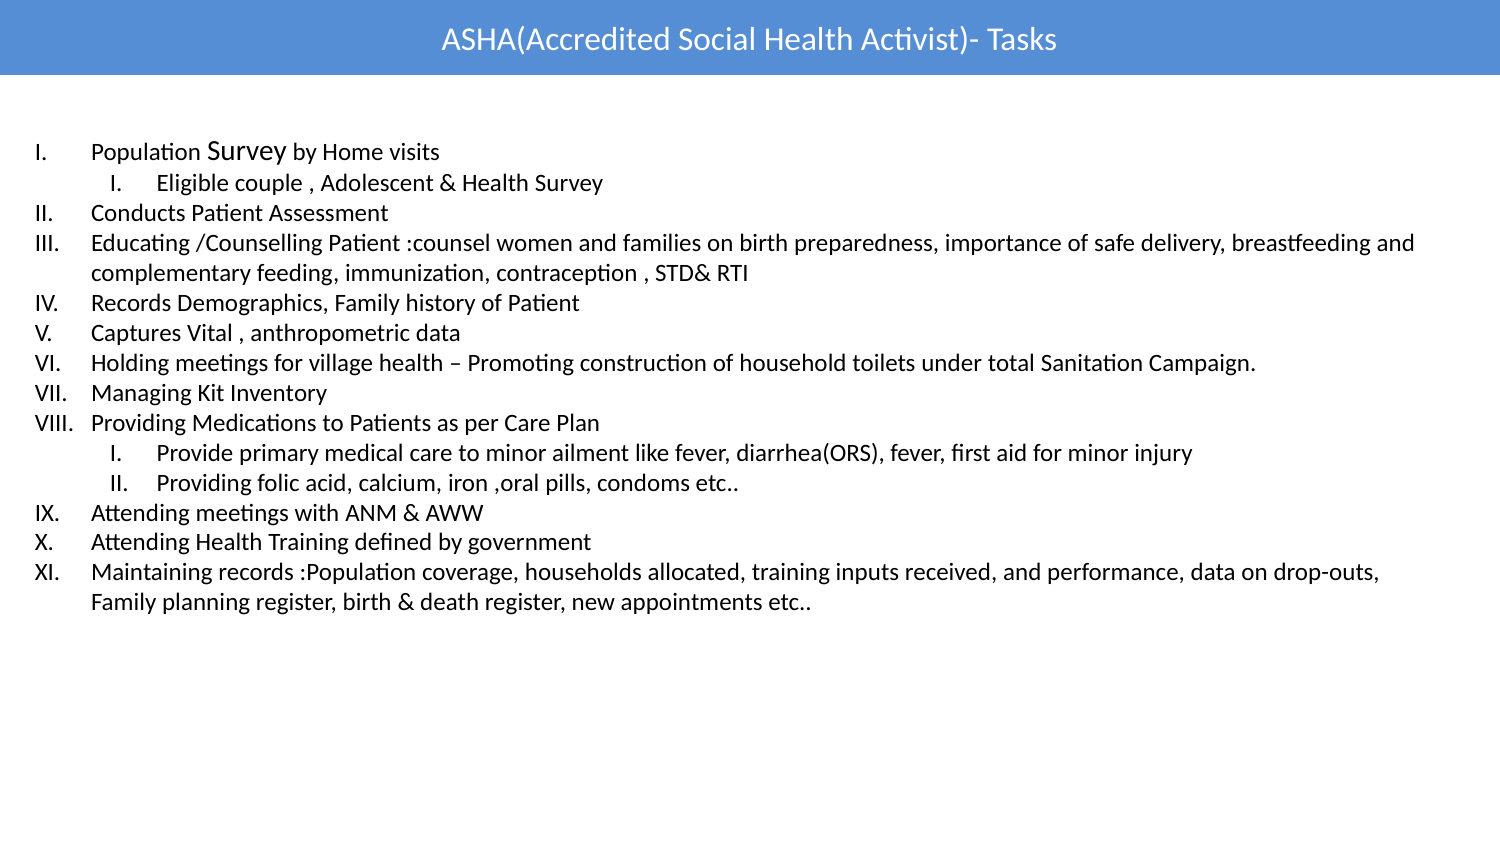

ASHA(Accredited Social Health Activist)- Tasks
Population Survey by Home visits
Eligible couple , Adolescent & Health Survey
Conducts Patient Assessment
Educating /Counselling Patient :counsel women and families on birth preparedness, importance of safe delivery, breastfeeding and complementary feeding, immunization, contraception , STD& RTI
Records Demographics, Family history of Patient
Captures Vital , anthropometric data
Holding meetings for village health – Promoting construction of household toilets under total Sanitation Campaign.
Managing Kit Inventory
Providing Medications to Patients as per Care Plan
Provide primary medical care to minor ailment like fever, diarrhea(ORS), fever, first aid for minor injury
Providing folic acid, calcium, iron ,oral pills, condoms etc..
Attending meetings with ANM & AWW
Attending Health Training defined by government
Maintaining records :Population coverage, households allocated, training inputs received, and performance, data on drop-outs, Family planning register, birth & death register, new appointments etc..